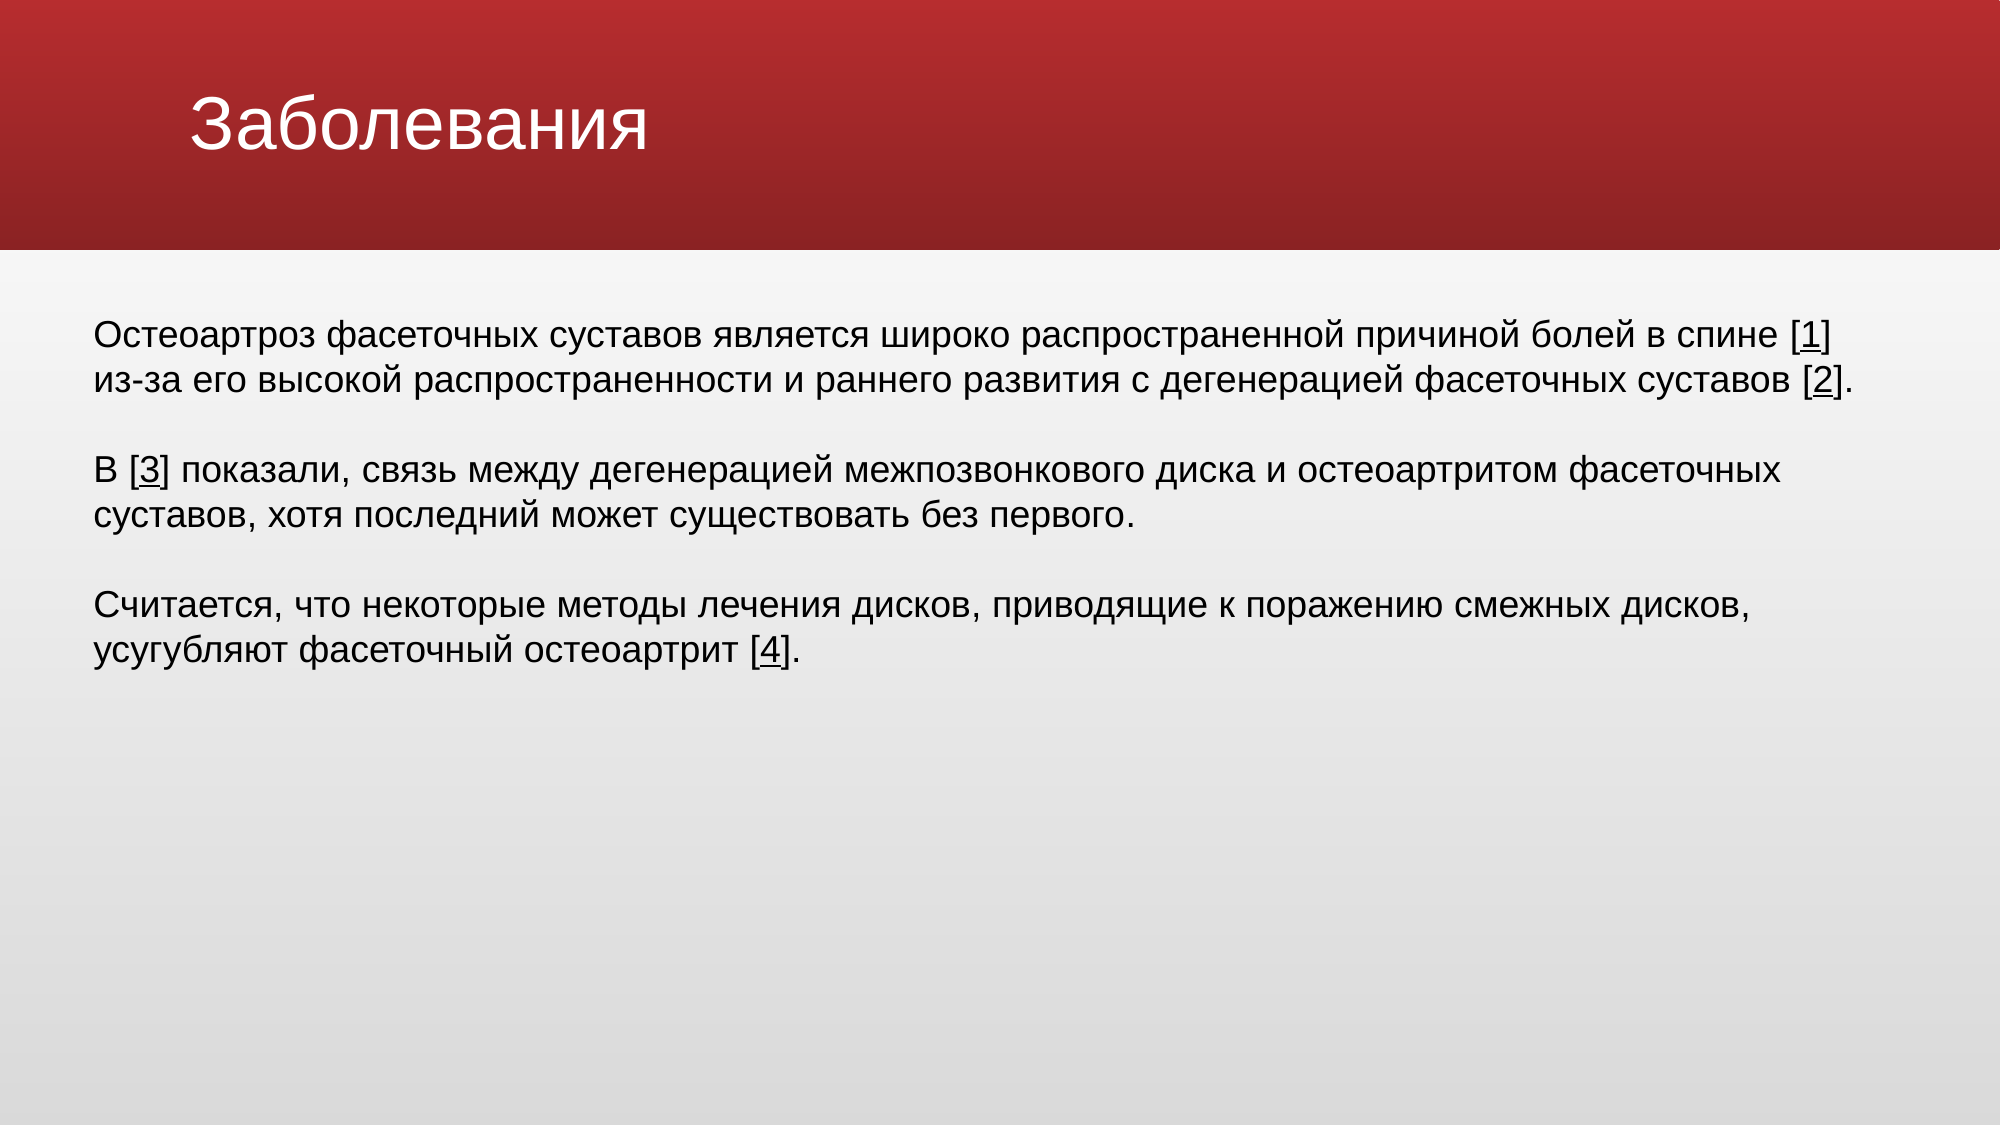

# Заболевания
Остеоартроз фасеточных суставов является широко распространенной причиной болей в спине [1] из-за его высокой распространенности и раннего развития с дегенерацией фасеточных суставов [2].

В [3] показали, связь между дегенерацией межпозвонкового диска и остеоартритом фасеточных суставов, хотя последний может существовать без первого.

Считается, что некоторые методы лечения дисков, приводящие к поражению смежных дисков, усугубляют фасеточный остеоартрит [4].